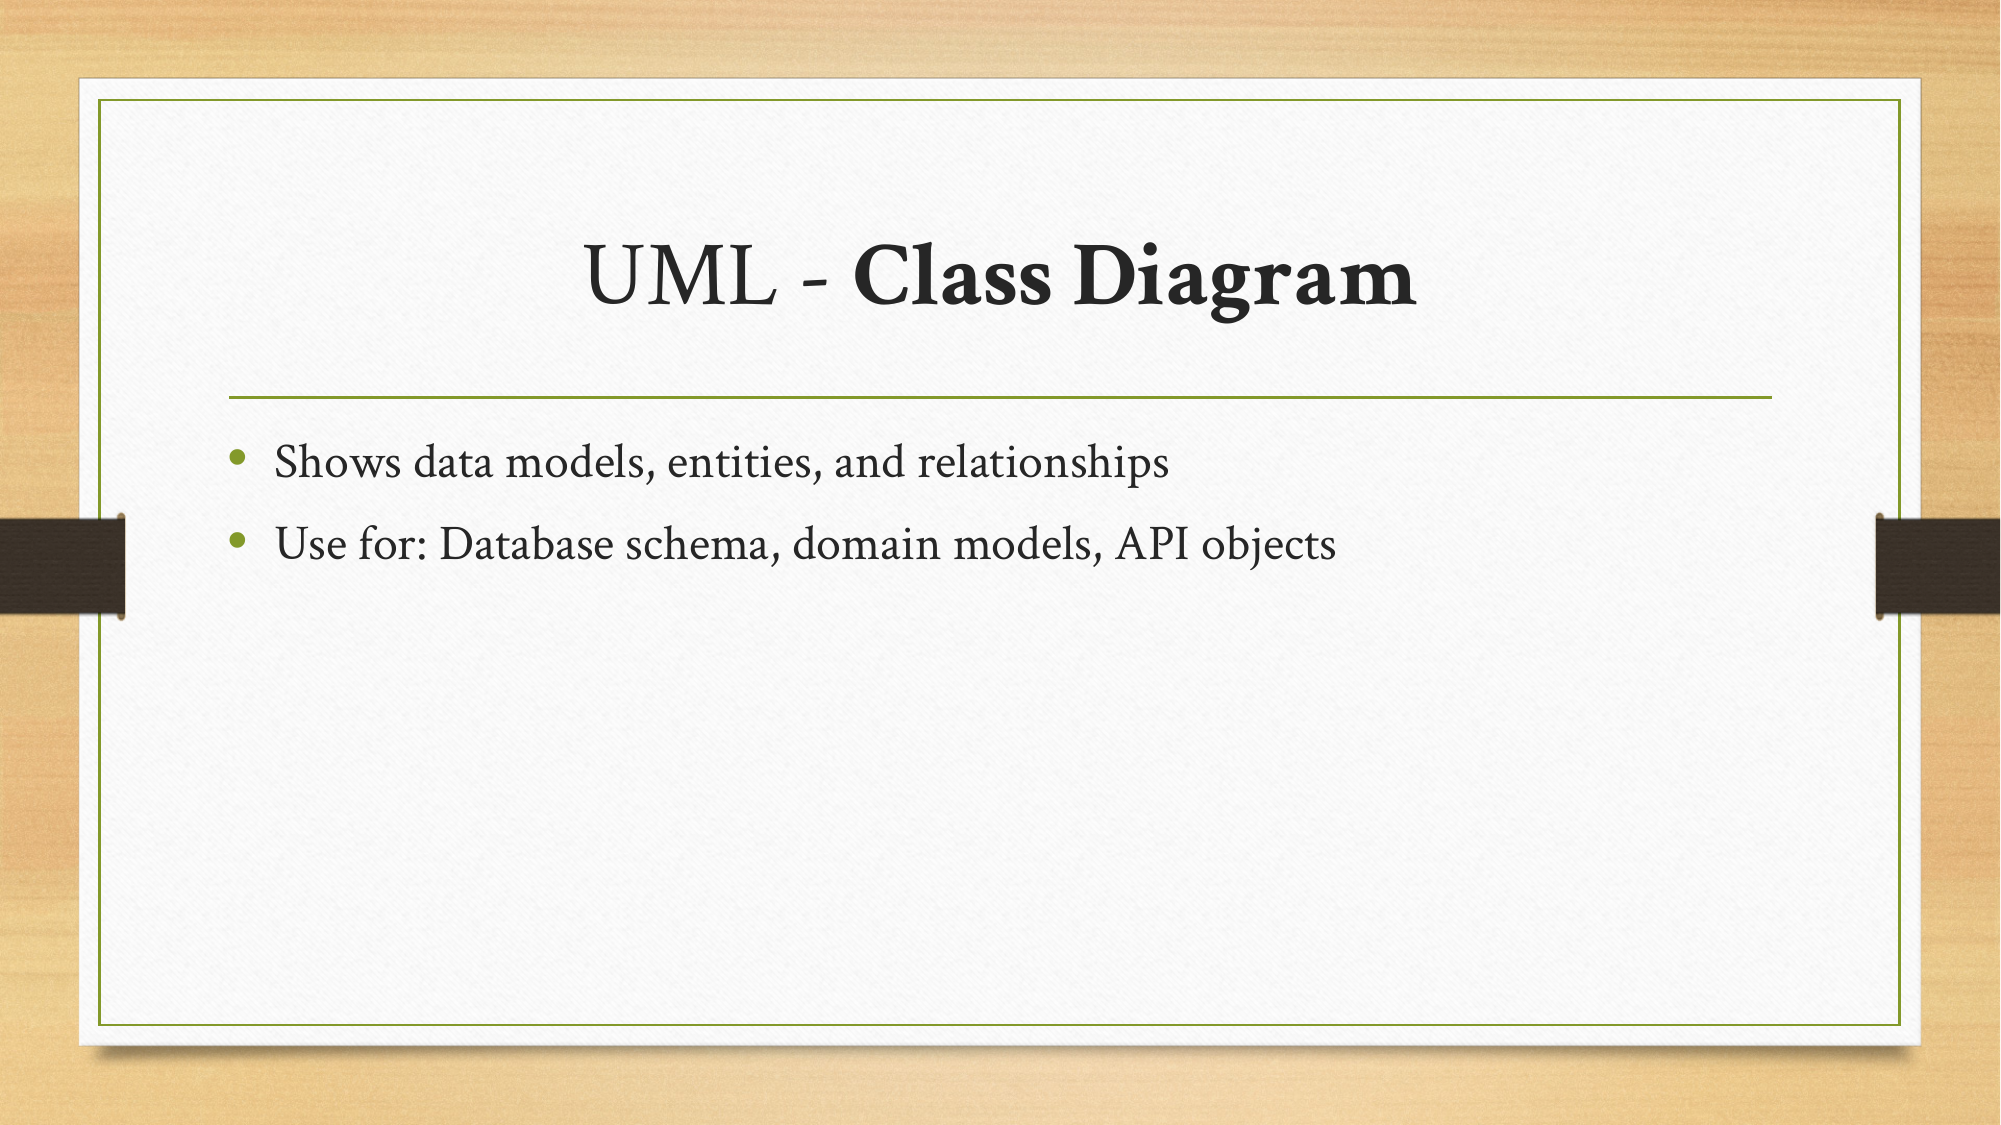

# UML - Class Diagram
Shows data models, entities, and relationships
Use for: Database schema, domain models, API objects